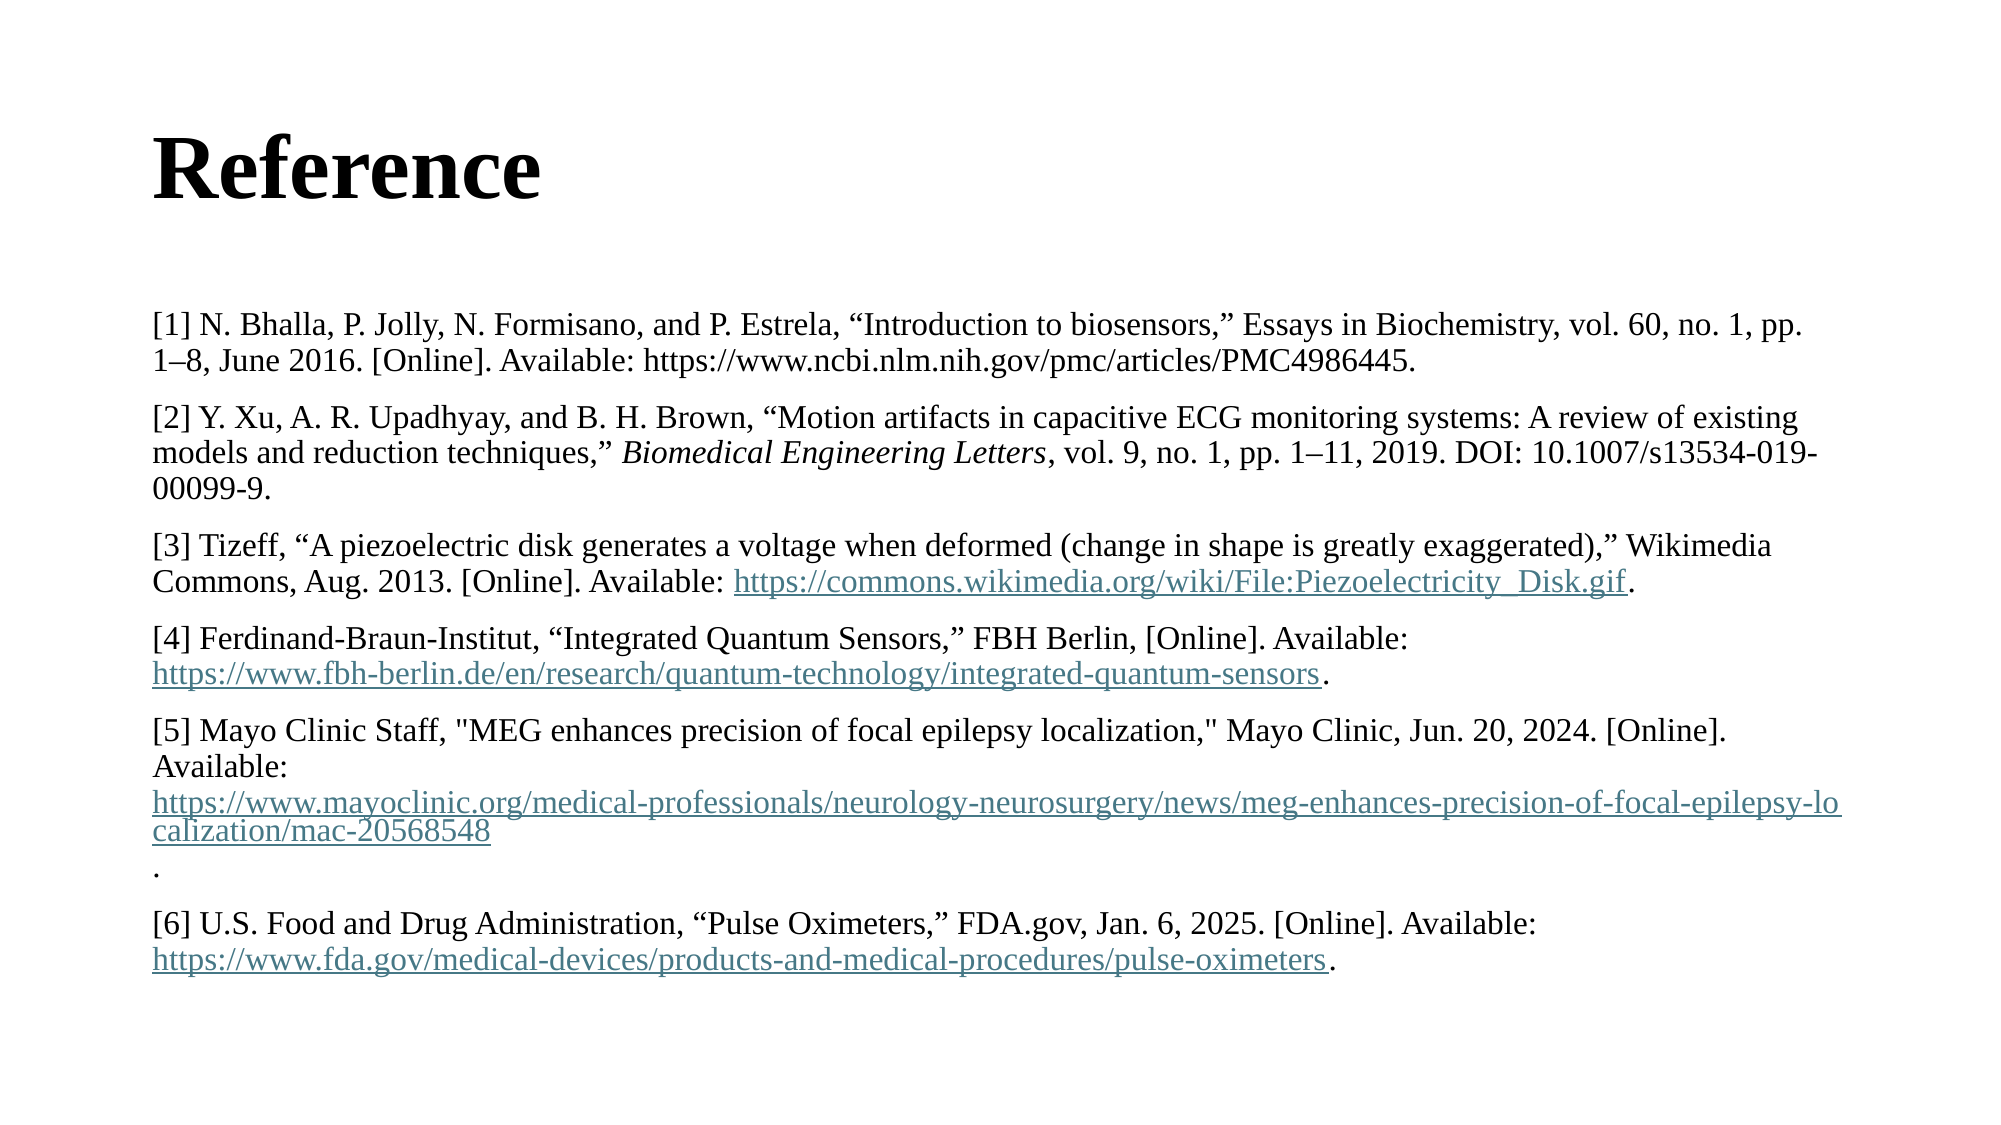

# Reference
[1] N. Bhalla, P. Jolly, N. Formisano, and P. Estrela, “Introduction to biosensors,” Essays in Biochemistry, vol. 60, no. 1, pp. 1–8, June 2016. [Online]. Available: https://www.ncbi.nlm.nih.gov/pmc/articles/PMC4986445.
[2] Y. Xu, A. R. Upadhyay, and B. H. Brown, “Motion artifacts in capacitive ECG monitoring systems: A review of existing models and reduction techniques,” Biomedical Engineering Letters, vol. 9, no. 1, pp. 1–11, 2019. DOI: 10.1007/s13534-019-00099-9.
[3] Tizeff, “A piezoelectric disk generates a voltage when deformed (change in shape is greatly exaggerated),” Wikimedia Commons, Aug. 2013. [Online]. Available: https://commons.wikimedia.org/wiki/File:Piezoelectricity_Disk.gif.
[4] Ferdinand-Braun-Institut, “Integrated Quantum Sensors,” FBH Berlin, [Online]. Available: https://www.fbh-berlin.de/en/research/quantum-technology/integrated-quantum-sensors.
[5] Mayo Clinic Staff, "MEG enhances precision of focal epilepsy localization," Mayo Clinic, Jun. 20, 2024. [Online]. Available: https://www.mayoclinic.org/medical-professionals/neurology-neurosurgery/news/meg-enhances-precision-of-focal-epilepsy-localization/mac-20568548.
[6] U.S. Food and Drug Administration, “Pulse Oximeters,” FDA.gov, Jan. 6, 2025. [Online]. Available: https://www.fda.gov/medical-devices/products-and-medical-procedures/pulse-oximeters.